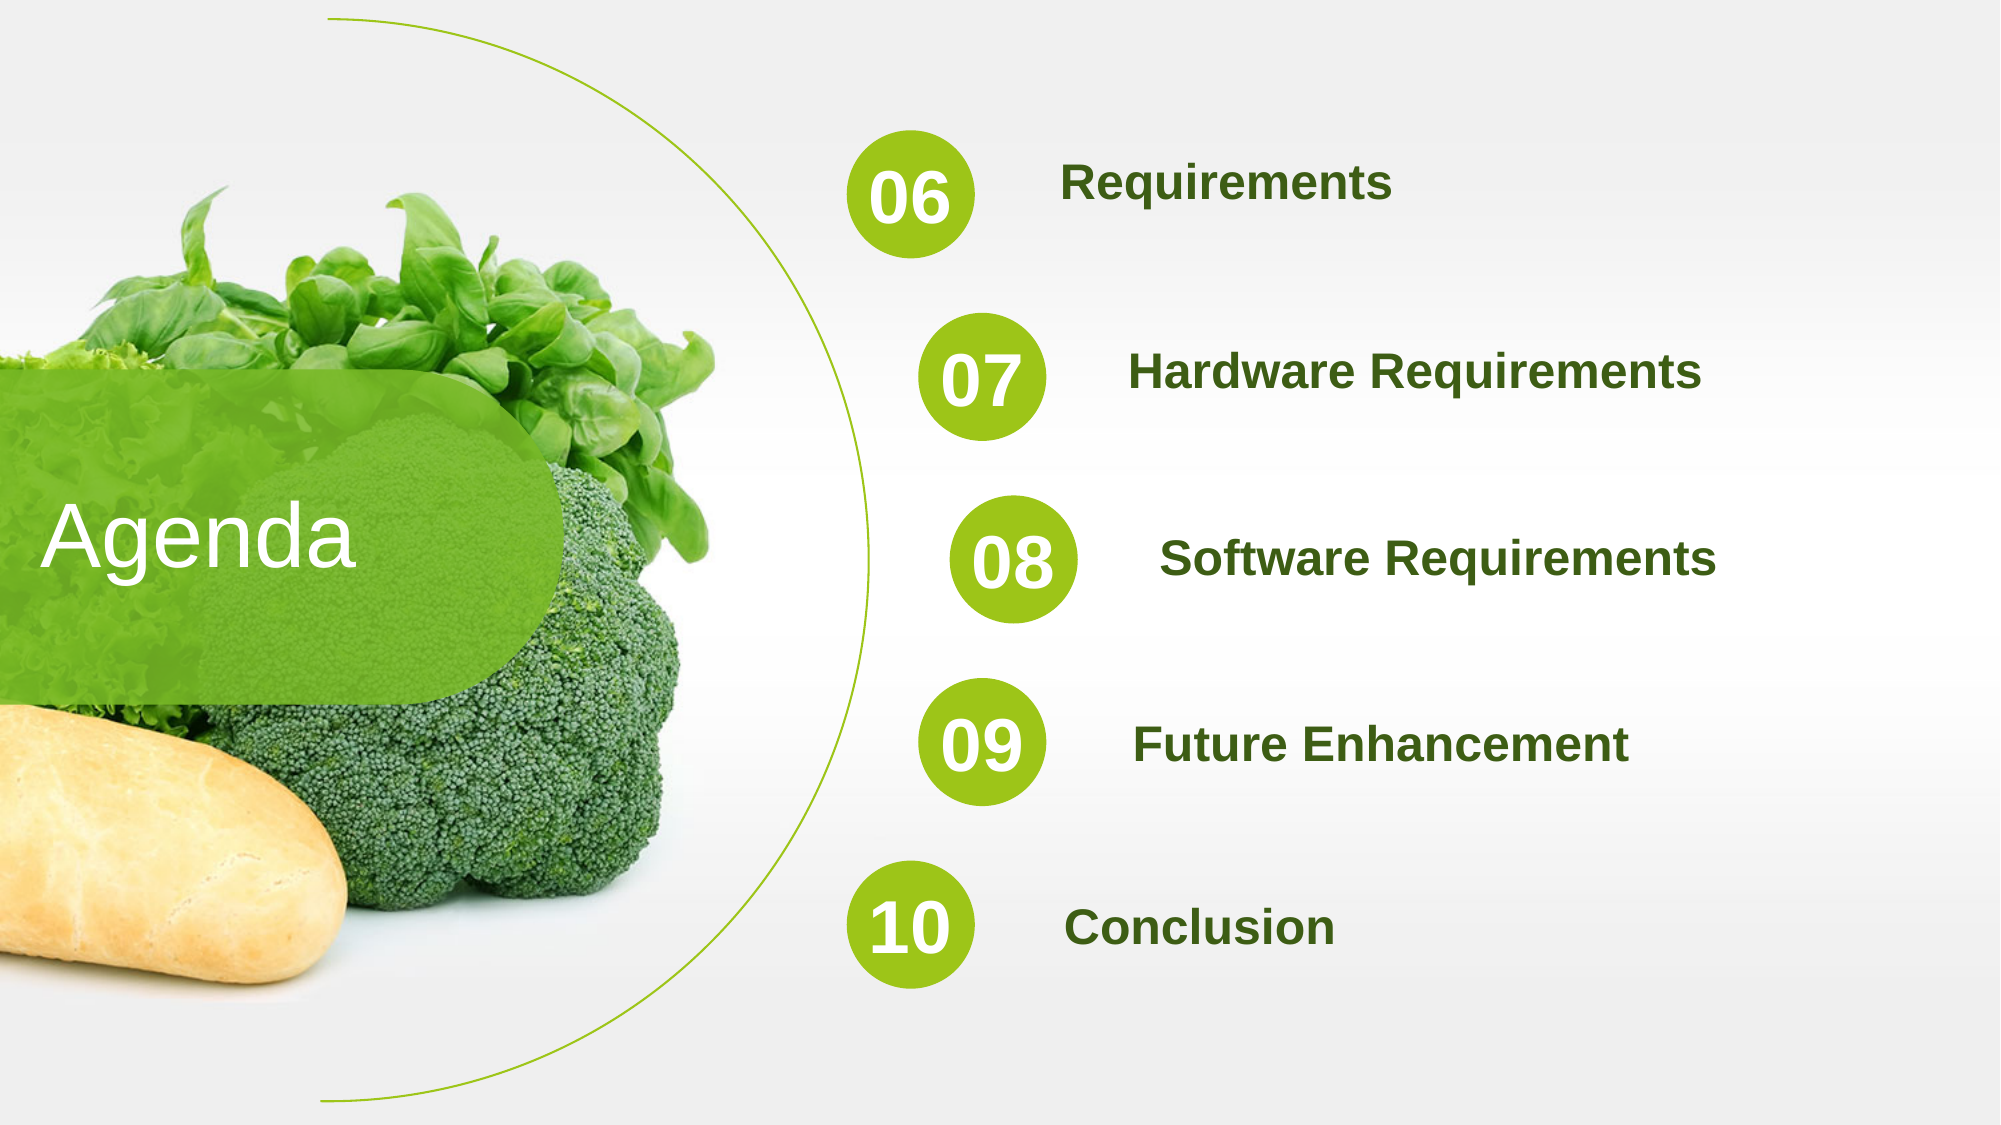

06
Requirements

07
Hardware Requirements

Agenda

08
Software Requirements

09
Future Enhancement

10
Conclusion